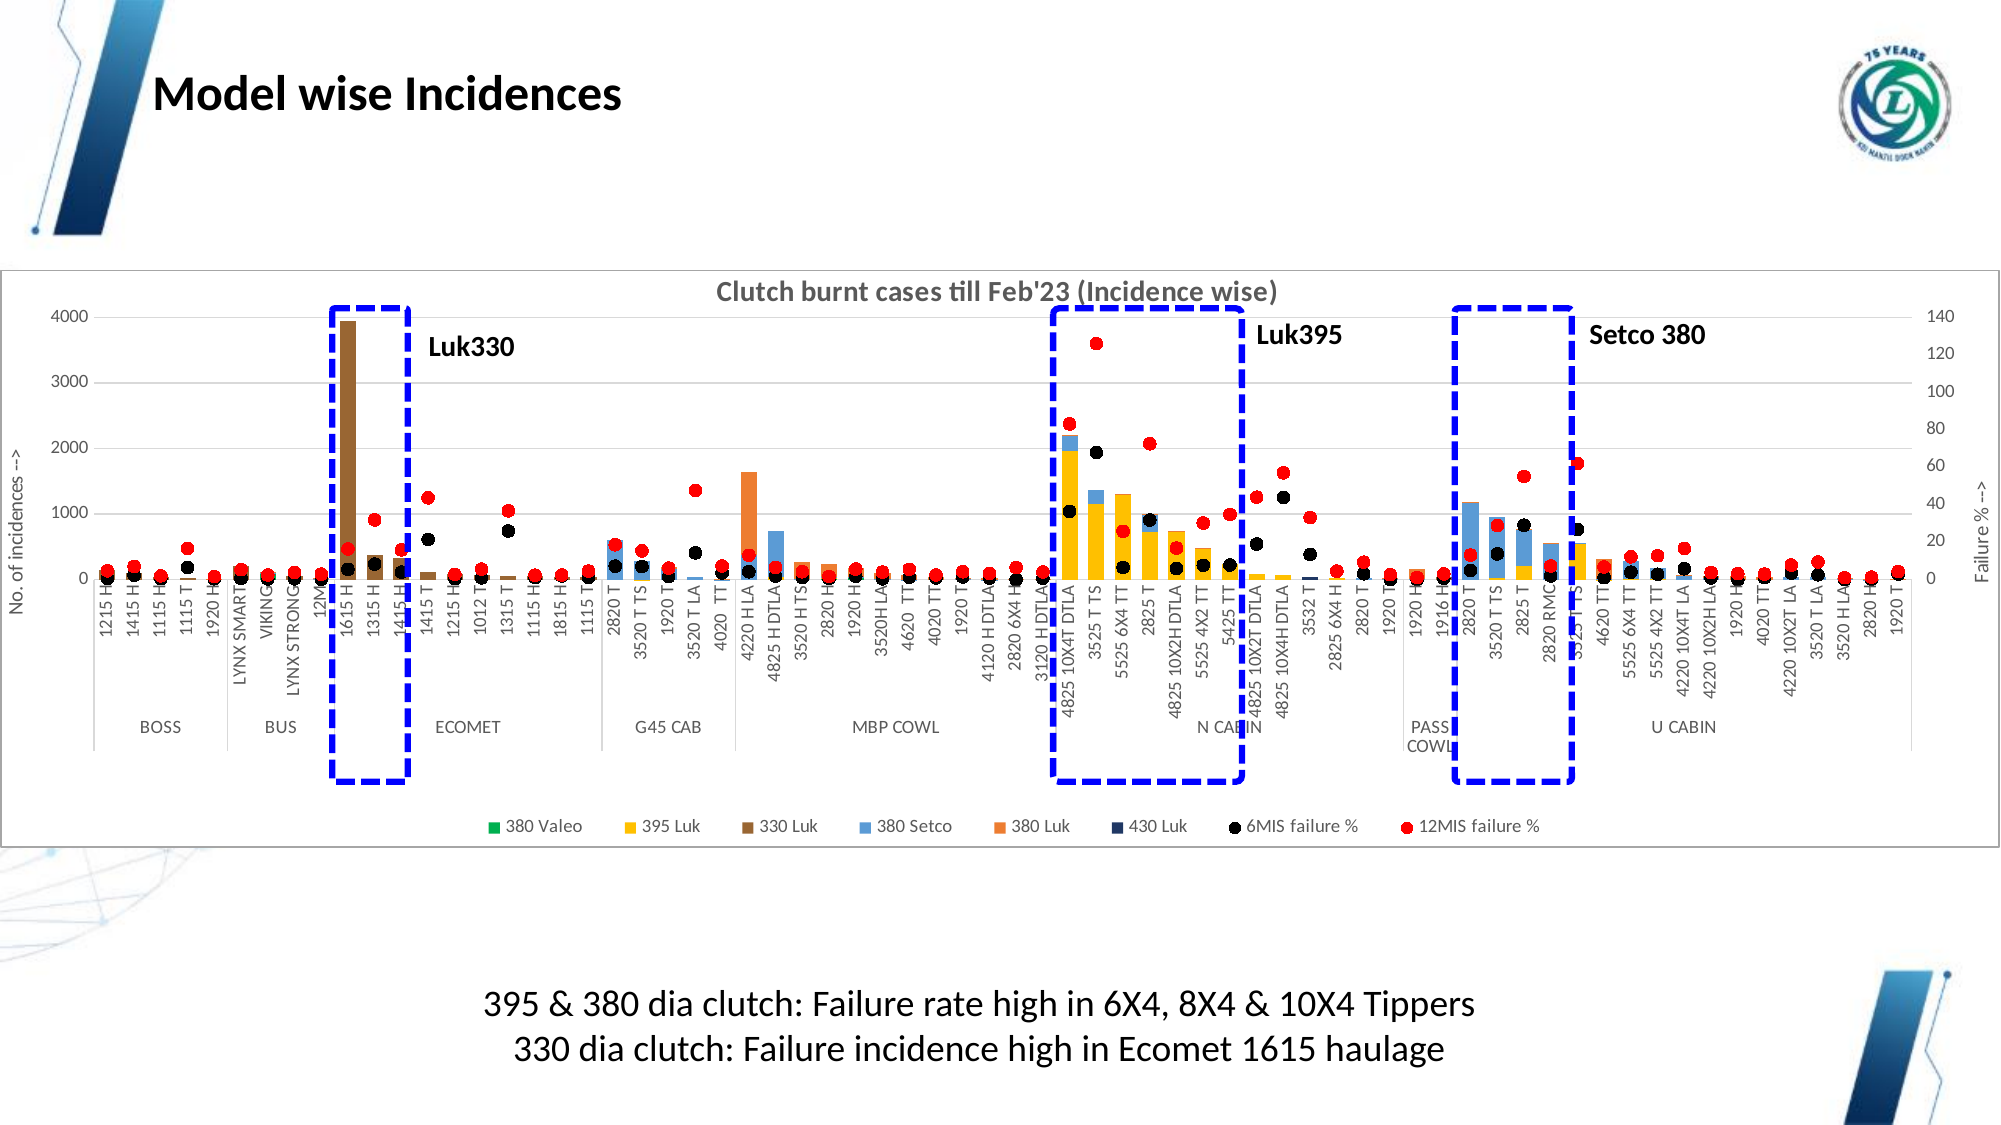

Model wise Incidences

### Chart: Clutch burnt cases till Feb'23 (Incidence wise)

| Category | 380 Valeo | 395 Luk | 330 Luk | 380 Setco | 380 Luk | 430 Luk | 6MIS failure % | 12MIS failure % |
|---|---|---|---|---|---|---|---|---|
| 1215 H | None | None | 154.0 | 0.0 | None | None | 0.619643468434503 | 4.736144305184447 |
| 1415 H | None | None | 108.0 | 0.0 | None | None | 2.340553879751736 | 7.047838059585658 |
| 1115 H | None | None | 38.0 | 0.0 | None | None | 0.5050505050505051 | 2.0062759952465834 |
| 1115 T | None | None | 23.0 | 0.0 | None | None | 6.406406406406407 | 16.69265301887253 |
| 1920 H | 10.0 | None | None | 1.0 | 4.0 | None | 0.44911354475082943 | 1.6071117280634233 |
| LYNX SMART | None | None | 211.0 | 0.0 | None | None | 0.6551920799271655 | 5.3168939554280135 |
| VIKING | 95.0 | None | None | 2.0 | 21.0 | None | 0.34148065064673183 | 2.480790357877932 |
| LYNX STRONG | None | None | 61.0 | None | None | None | 0.4541386910121913 | 3.8423179759394968 |
| 12M | 10.0 | None | None | 1.0 | 17.0 | None | 0.13736263736263737 | 2.899784408394054 |
| 1615 H | None | None | 3952.0 | None | None | None | 5.461778218158055 | 16.342024367812506 |
| 1315 H | None | None | 383.0 | 0.0 | None | None | 8.299457128383171 | 31.90115063370569 |
| 1415 H | None | None | 337.0 | 0.0 | None | None | 3.976387595757598 | 15.876379614772087 |
| 1415 T | None | None | 121.0 | 0.0 | None | None | 21.47308887788231 | 43.69085749638528 |
| 1215 H | None | None | 80.0 | None | None | None | 0.5217390344632731 | 2.8184923800535437 |
| 1012 T | None | None | 64.0 | 0.0 | None | None | 0.9259259259259259 | 5.603410235564588 |
| 1315 T | None | None | 56.0 | 0.0 | None | None | 26.011032055543446 | 36.72794486038699 |
| 1115 H | None | None | 52.0 | 0.0 | None | None | 1.1030692900768326 | 2.3313631701262416 |
| 1815 H | None | None | 46.0 | 0.0 | None | None | 1.9441923141524533 | 2.4761072077694743 |
| 1115 T | None | None | 41.0 | 0.0 | None | None | 1.2307408586008575 | 4.540703080809142 |
| 2820 T | None | None | None | 602.0 | None | None | 7.1745657327789445 | 18.600095741877404 |
| 3520 T TS | None | 1.0 | None | 288.0 | None | None | 6.999747163570352 | 15.39649093701387 |
| 1920 T | None | None | None | 157.0 | 39.0 | None | 1.627441181952096 | 6.1488181639694846 |
| 3520 T LA | None | None | None | 37.0 | None | None | 14.285714285714286 | 47.61904761904761 |
| 4020  TT | None | None | None | 1.0 | 11.0 | None | 3.5714285714285716 | 7.275132275132276 |
| 4220 H LA | None | None | None | 372.0 | 1272.0 | None | 4.191277138954566 | 12.980655243576162 |
| 4825 H DTLA | None | 41.0 | None | 699.0 | None | None | 1.8401152895427106 | 6.546113795844333 |
| 3520 H TS | None | None | None | 5.0 | 265.0 | None | 1.1189839395231673 | 4.2057257848348035 |
| 2820 H | 29.0 | 1.0 | None | 5.0 | 197.0 | None | 0.6290317763988975 | 1.701471845643514 |
| 1920 H | 31.0 | None | None | 3.0 | 138.0 | None | 1.7541992108978703 | 5.617419382753061 |
| 3520H LA | None | None | None | 8.0 | 88.0 | None | 0.42430482201036696 | 4.018918973871459 |
| 4620  TT | None | None | None | 1.0 | 72.0 | None | 1.2216894880087996 | 5.492253635096991 |
| 4020 TT | None | None | None | 0.0 | 34.0 | None | 0.8593543992029303 | 2.47950819366787 |
| 1920 T | None | None | None | 17.0 | 9.0 | None | 1.4285714285714284 | 4.208003630278794 |
| 4120 H DTLA | None | None | None | 1.0 | 22.0 | None | 0.888007366276564 | 3.2582592260617105 |
| 2820 6X4 H | None | None | None | 15.0 | 1.0 | None | 0.0 | 6.451612903225806 |
| 3120 H DTLA | None | None | None | 0.0 | 16.0 | None | 0.7280740093240092 | 4.0707562795489505 |
| 4825 10X4T DTLA | None | 1964.0 | None | 242.0 | 1.0 | None | 36.433613007291854 | 83.17364540325602 |
| 3525 T TS | None | 1161.0 | None | 209.0 | None | None | 67.94569727495727 | 126.06069508308856 |
| 5525 6X4 TT | None | 1313.0 | None | 1.0 | 1.0 | None | 6.513869293311873 | 25.85528341294369 |
| 2825 T | None | 722.0 | None | 281.0 | 2.0 | None | 31.832439376707754 | 72.58501120809389 |
| 4825 10X2H DTLA | None | 742.0 | None | 2.0 | 1.0 | None | 5.853459716471294 | 16.86949177342607 |
| 5525 4X2 TT | None | 480.0 | None | 0.0 | 2.0 | None | 7.641420622903593 | 30.235709252669835 |
| 5425 TT | None | 240.0 | None | 0.0 | None | None | 7.763107009512064 | 34.81068629641065 |
| 4825 10X2T DTLA | None | 91.0 | None | 0.0 | None | None | 19.010988122454833 | 44.037050455504065 |
| 4825 10X4H DTLA | None | 63.0 | None | 0.0 | None | None | 43.84759108501269 | 57.04725691625747 |
| 3532 T | None | None | None | 0.0 | None | 34.0 | 13.464492798858126 | 33.16231310029086 |
| 2825 6X4 H | None | 31.0 | None | 0.0 | None | None | 4.545454545454545 | 4.545454545454545 |
| 2820 T | None | None | None | 22.0 | None | None | 3.137760584569095 | 9.328236775045287 |
| 1920 T | None | None | None | 19.0 | 2.0 | None | 0.0 | 2.591093117408907 |
| 1920 H | 6.0 | None | None | 1.0 | 157.0 | None | 0.11924474383183041 | 1.124157547638928 |
| 1916 H | None | None | 47.0 | 0.0 | None | None | 0.6647044879898862 | 3.0469671181890323 |
| 2820 T | None | None | None | 1184.0 | 1.0 | None | 4.967570113683086 | 13.12427568578127 |
| 3520 T TS | None | 18.0 | None | 931.0 | None | None | 13.714171092013046 | 28.93080394081876 |
| 2825 T | None | 211.0 | None | 561.0 | 2.0 | None | 29.04683019861944 | 55.10044588743422 |
| 2820 RMC | None | None | None | 540.0 | 25.0 | None | 1.9759688901297512 | 7.285349761381234 |
| 3525 T TS | None | 552.0 | None | 6.0 | None | None | 26.72919880068746 | 62.03240505682702 |
| 4620 TT | None | 1.0 | None | 11.0 | 300.0 | None | 1.0357795550407531 | 6.7543381804421525 |
| 5525 6X4 TT | None | 10.0 | None | 276.0 | None | None | 3.968496486535885 | 12.156864545469606 |
| 5525 4X2 TT | None | 4.0 | None | 179.0 | None | None | 2.8669249578317126 | 12.742649074173901 |
| 4220 10X4T LA | None | None | None | 75.0 | 2.0 | None | 5.7936507936507935 | 16.67968065046961 |
| 4220 10X2H LA | None | None | None | 26.0 | 32.0 | None | 0.8921826688035225 | 3.786423683152651 |
| 1920 H | None | None | None | 0.0 | 52.0 | None | 0.0 | 3.1498015873015874 |
| 4020 TT | None | None | None | 0.0 | 42.0 | None | 1.0360118744910898 | 2.956044403246079 |
| 4220 10X2T LA | None | None | None | 43.0 | None | None | 3.5349763505103313 | 7.781945187144821 |
| 3520 T LA | None | None | None | 35.0 | None | None | 2.564102564102564 | 9.447141410643605 |
| 3520 H LA | None | None | None | 3.0 | 17.0 | None | 0.0 | 1.0 |
| 2820 H | None | None | None | 1.0 | 16.0 | None | 0.26525198938992045 | 1.3313792139053793 |
| 1920 T | None | None | None | 13.0 | 3.0 | None | 2.9908326967150494 | 4.3039208062103445 |
Luk395

Setco 380

Luk330
395 & 380 dia clutch: Failure rate high in 6X4, 8X4 & 10X4 Tippers
330 dia clutch: Failure incidence high in Ecomet 1615 haulage